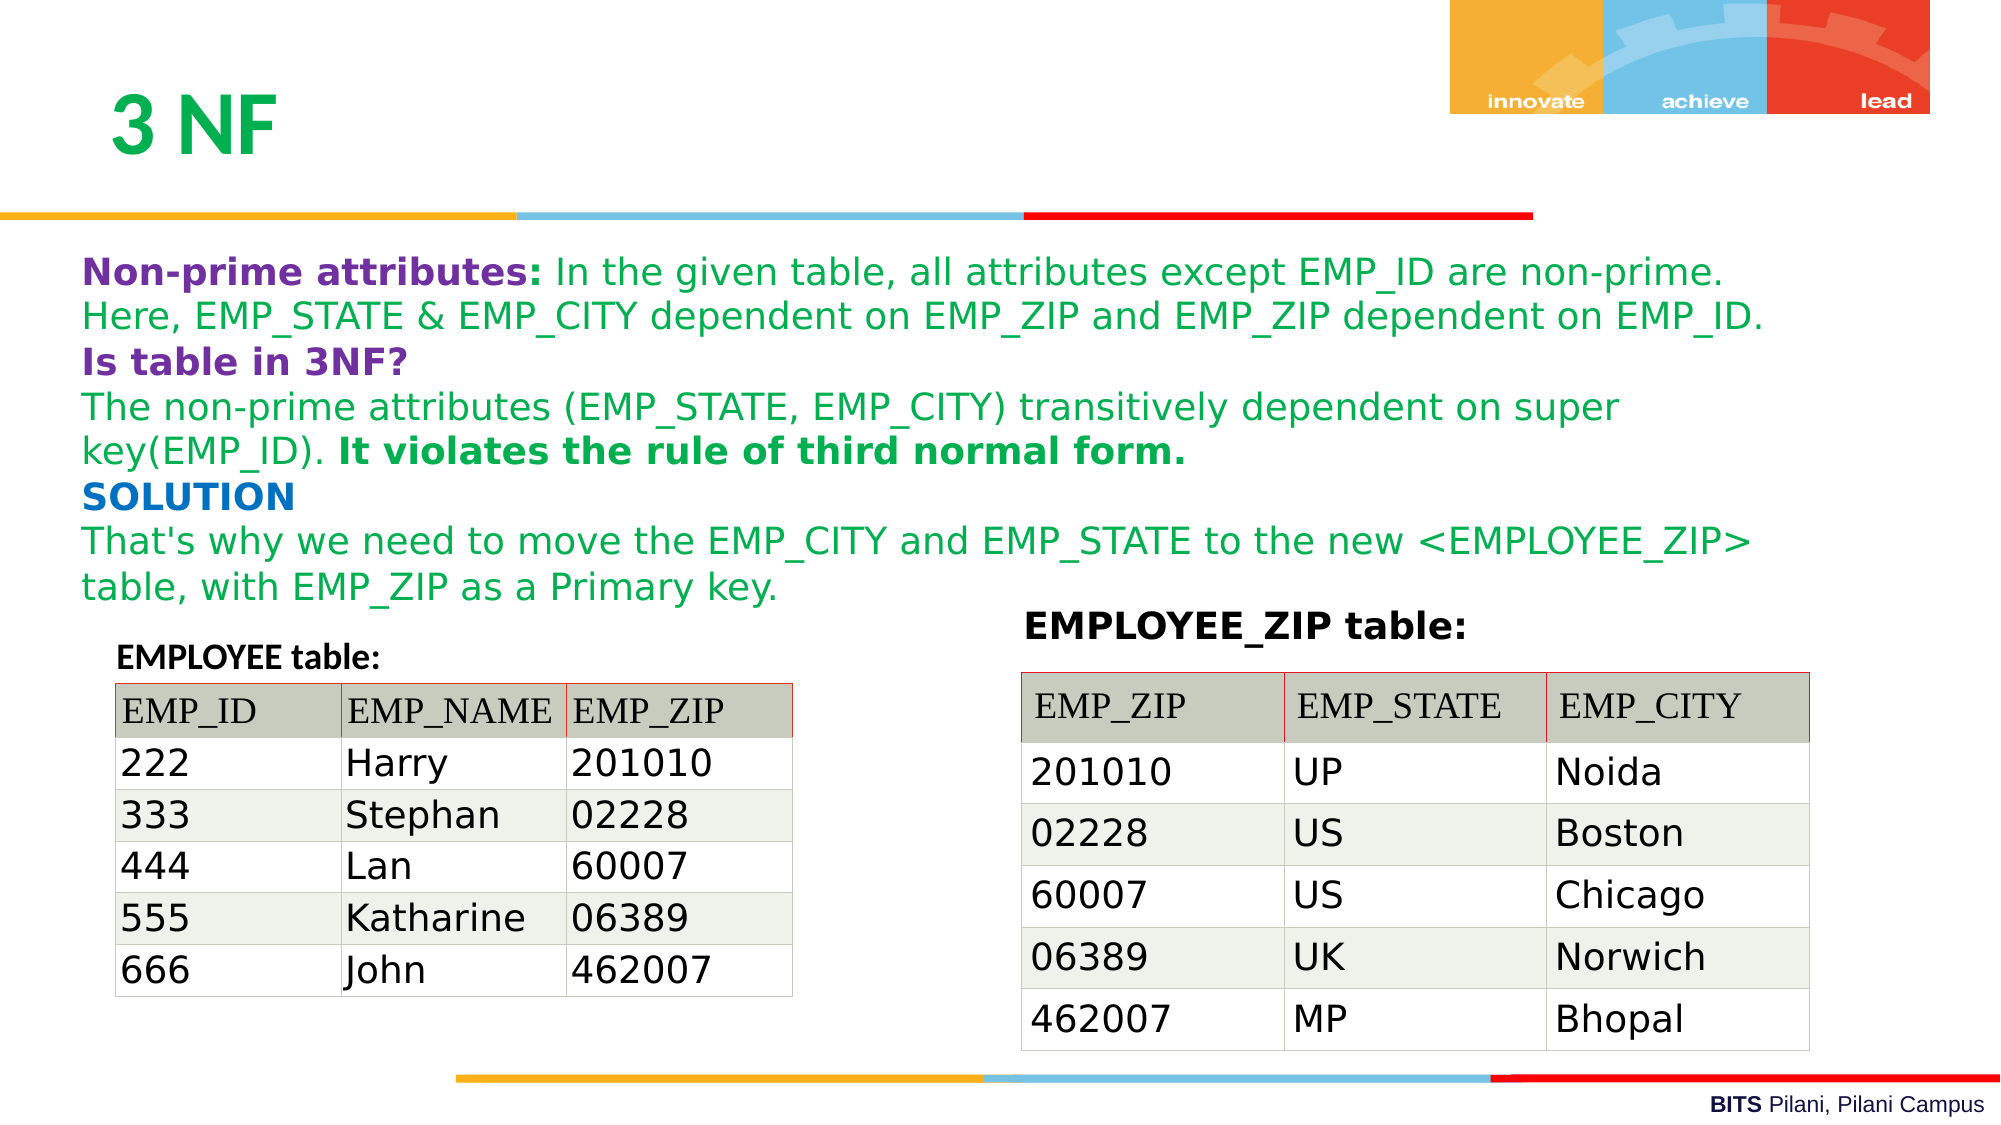

3 NF
Non-prime attributes: In the given table, all attributes except EMP_ID are non-prime.
Here, EMP_STATE & EMP_CITY dependent on EMP_ZIP and EMP_ZIP dependent on EMP_ID.
Is table in 3NF?
The non-prime attributes (EMP_STATE, EMP_CITY) transitively dependent on super key(EMP_ID). It violates the rule of third normal form.
SOLUTION
That's why we need to move the EMP_CITY and EMP_STATE to the new <EMPLOYEE_ZIP> table, with EMP_ZIP as a Primary key.
EMPLOYEE_ZIP table:
EMPLOYEE table:

| EMP\_ZIP | EMP\_STATE | EMP\_CITY |
| --- | --- | --- |
| 201010 | UP | Noida |
| 02228 | US | Boston |
| 60007 | US | Chicago |
| 06389 | UK | Norwich |
| 462007 | MP | Bhopal |
| EMP\_ID | EMP\_NAME | EMP\_ZIP |
| --- | --- | --- |
| 222 | Harry | 201010 |
| 333 | Stephan | 02228 |
| 444 | Lan | 60007 |
| 555 | Katharine | 06389 |
| 666 | John | 462007 |